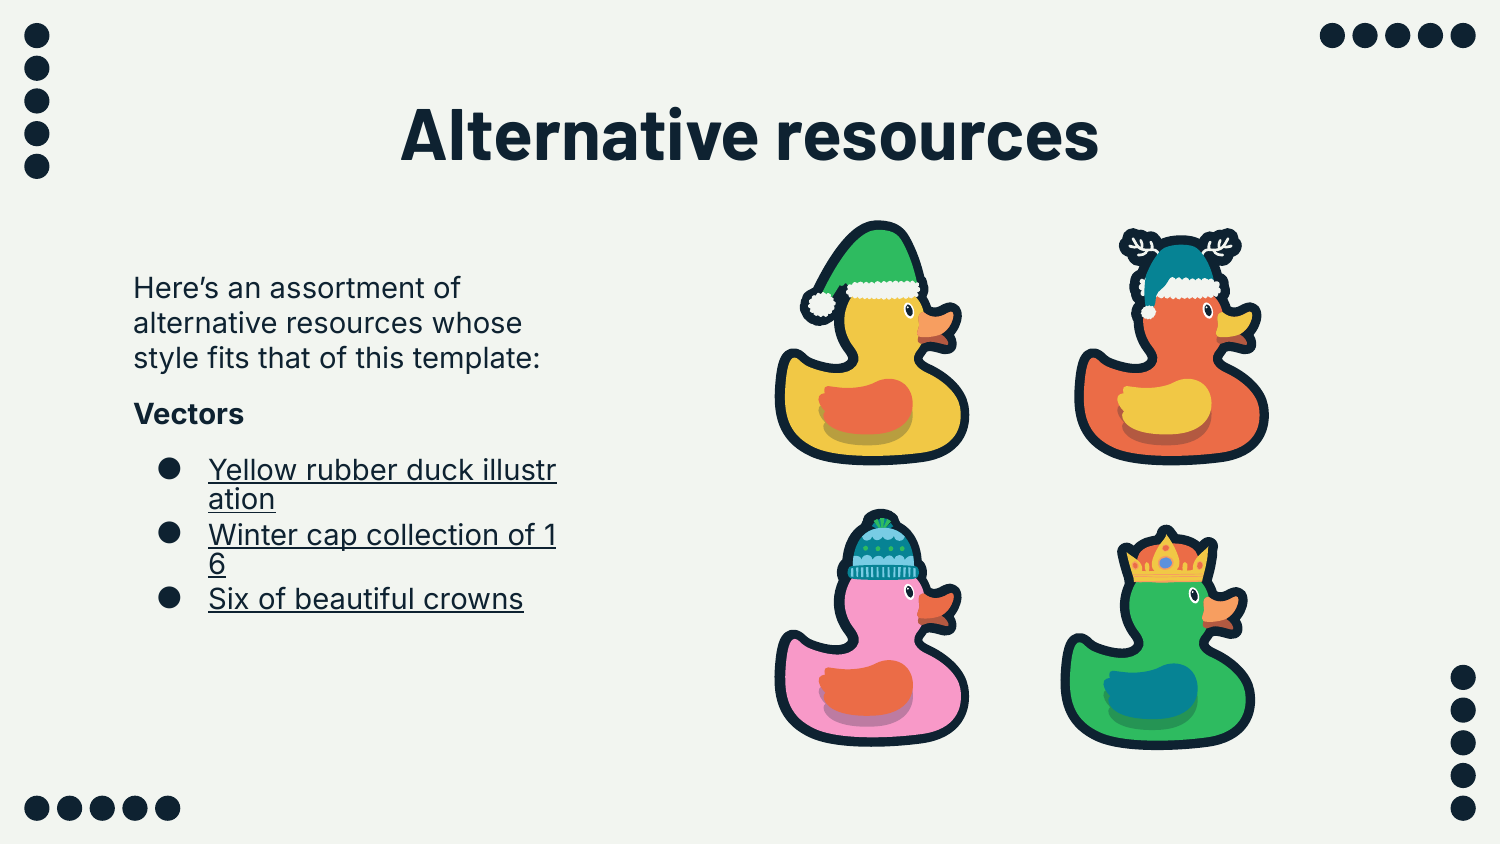

# Alternative resources

Here’s an assortment of alternative resources whose style fits that of this template:
Vectors
Yellow rubber duck illustration
Winter cap collection of 16
Six of beautiful crowns